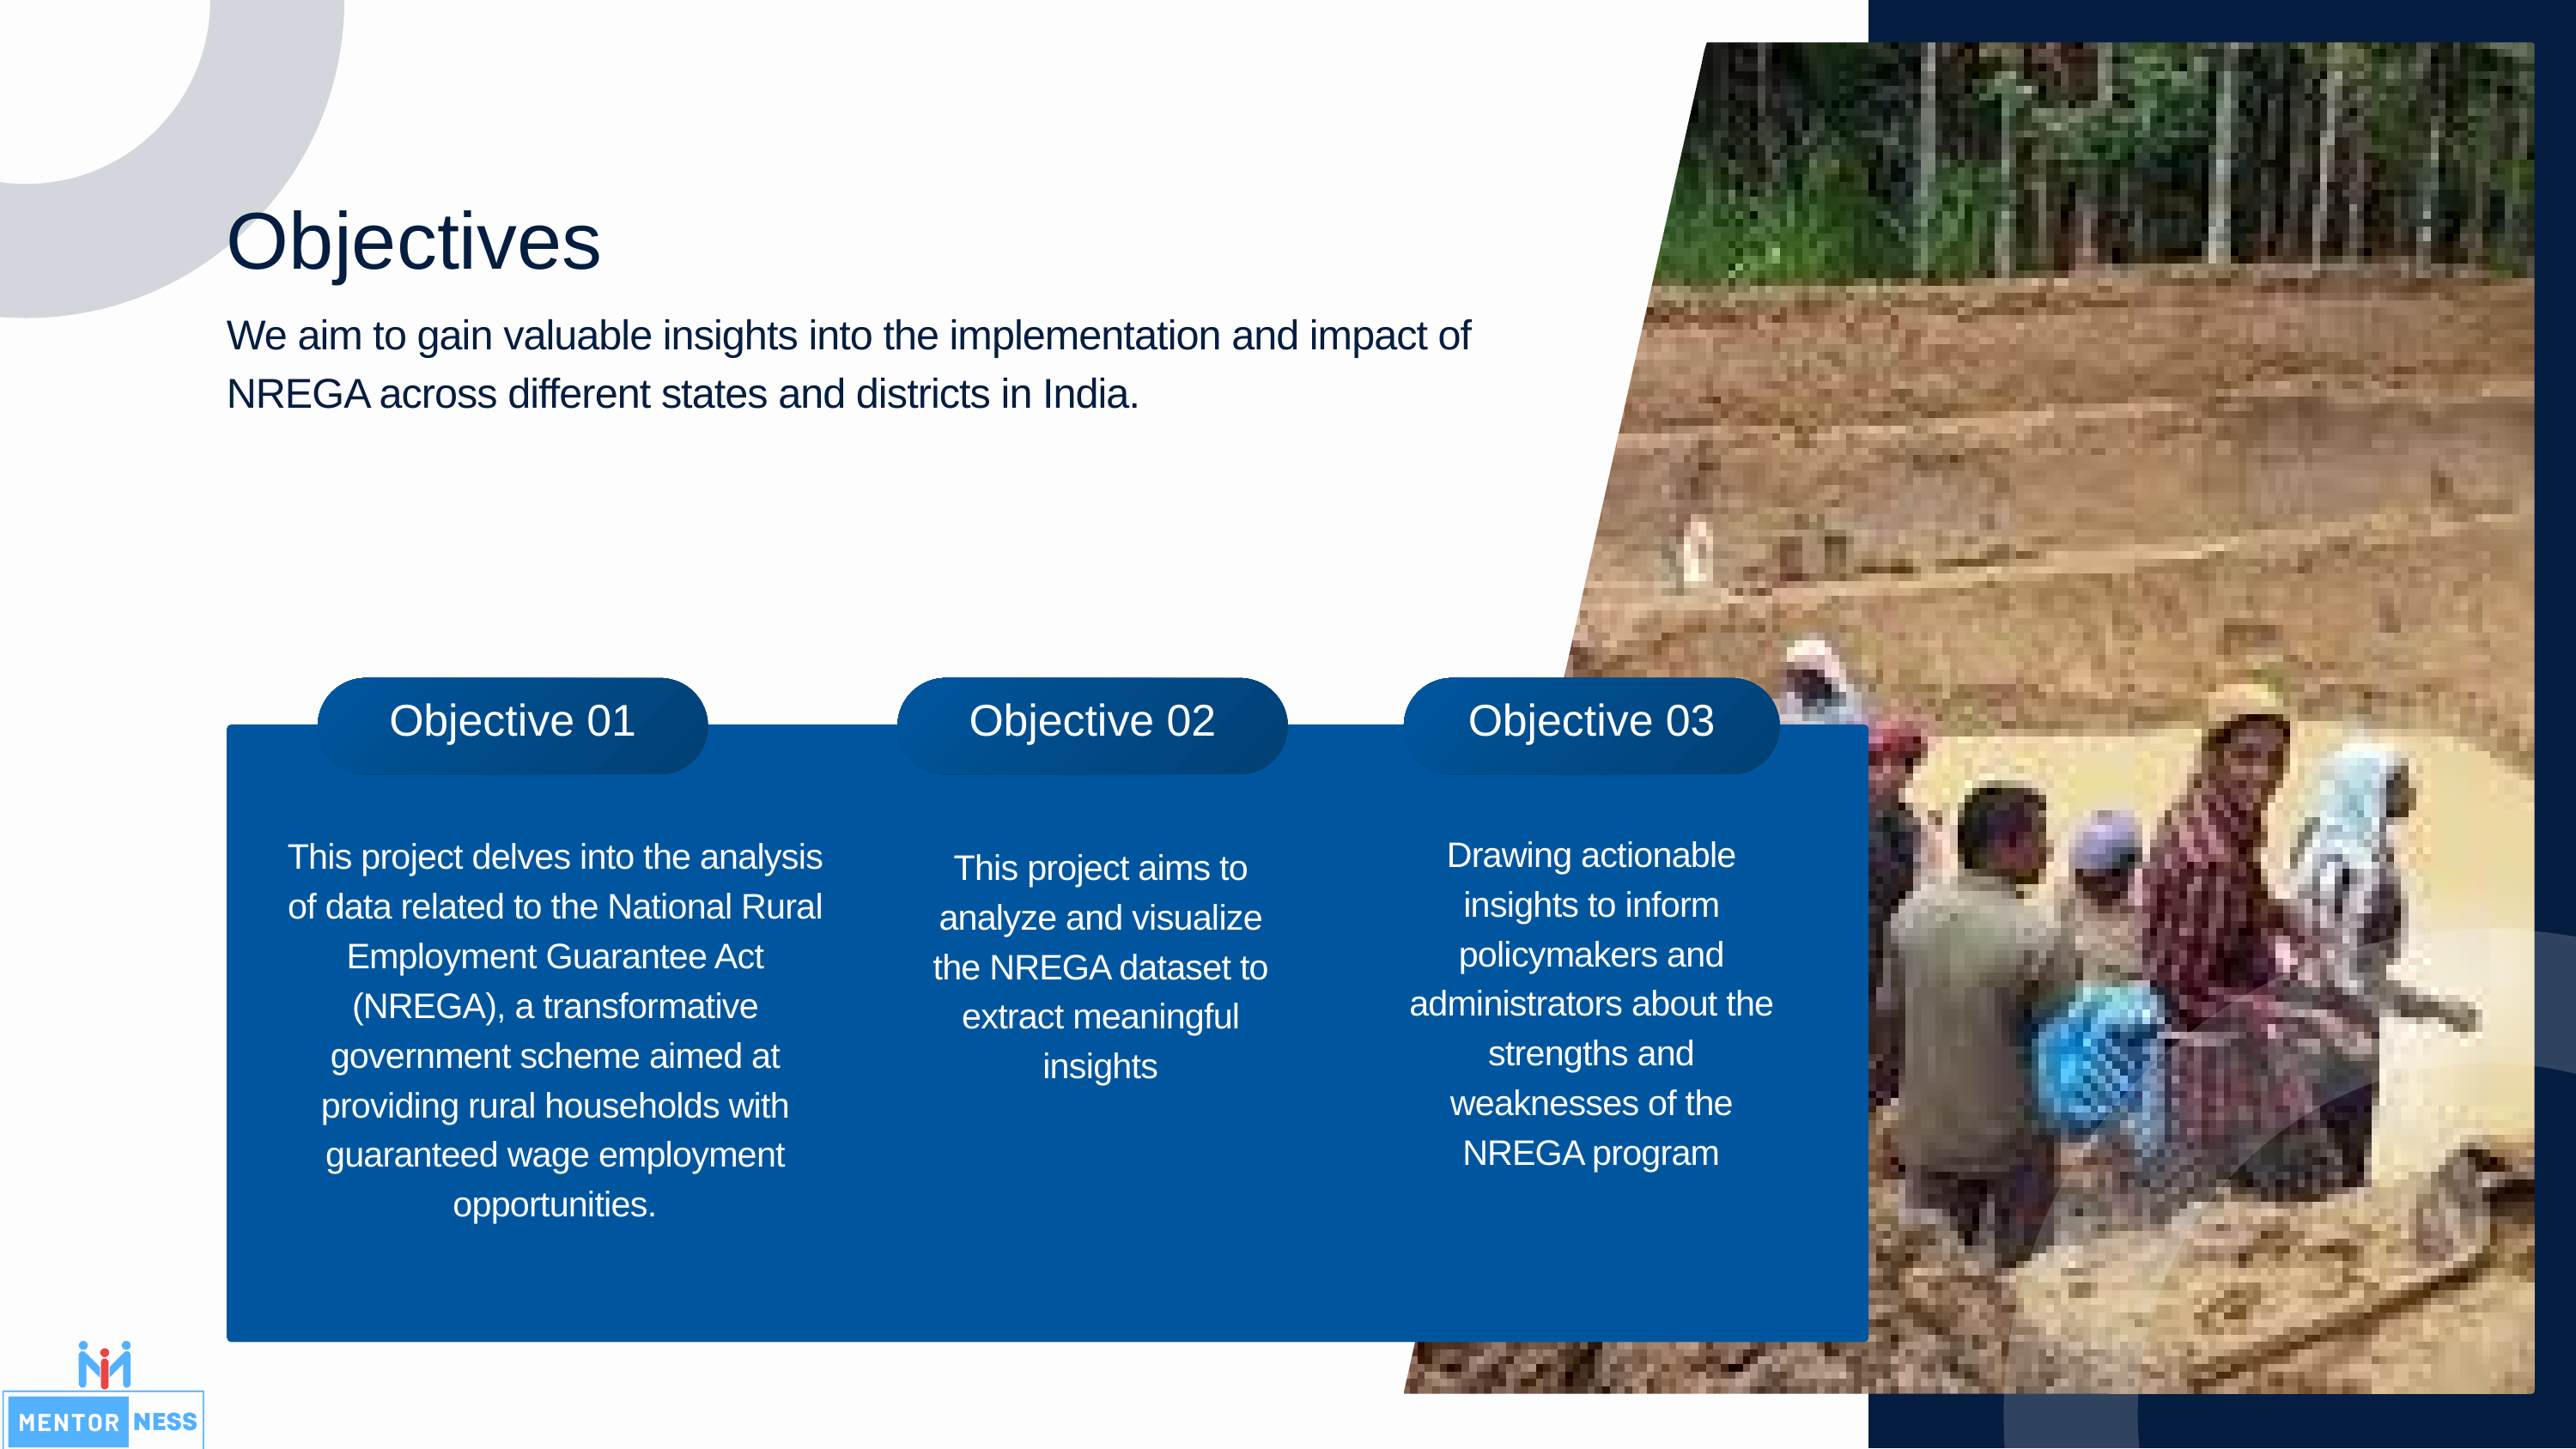

Objectives
We aim to gain valuable insights into the implementation and impact of NREGA across different states and districts in India.

Objective 01

Objective 02

Objective 03

Drawing actionable insights to inform policymakers and administrators about the strengths and weaknesses of the NREGA program
This project delves into the analysis of data related to the National Rural Employment Guarantee Act (NREGA), a transformative government scheme aimed at providing rural households with guaranteed wage employment opportunities.
This project aims to analyze and visualize the NREGA dataset to extract meaningful insights